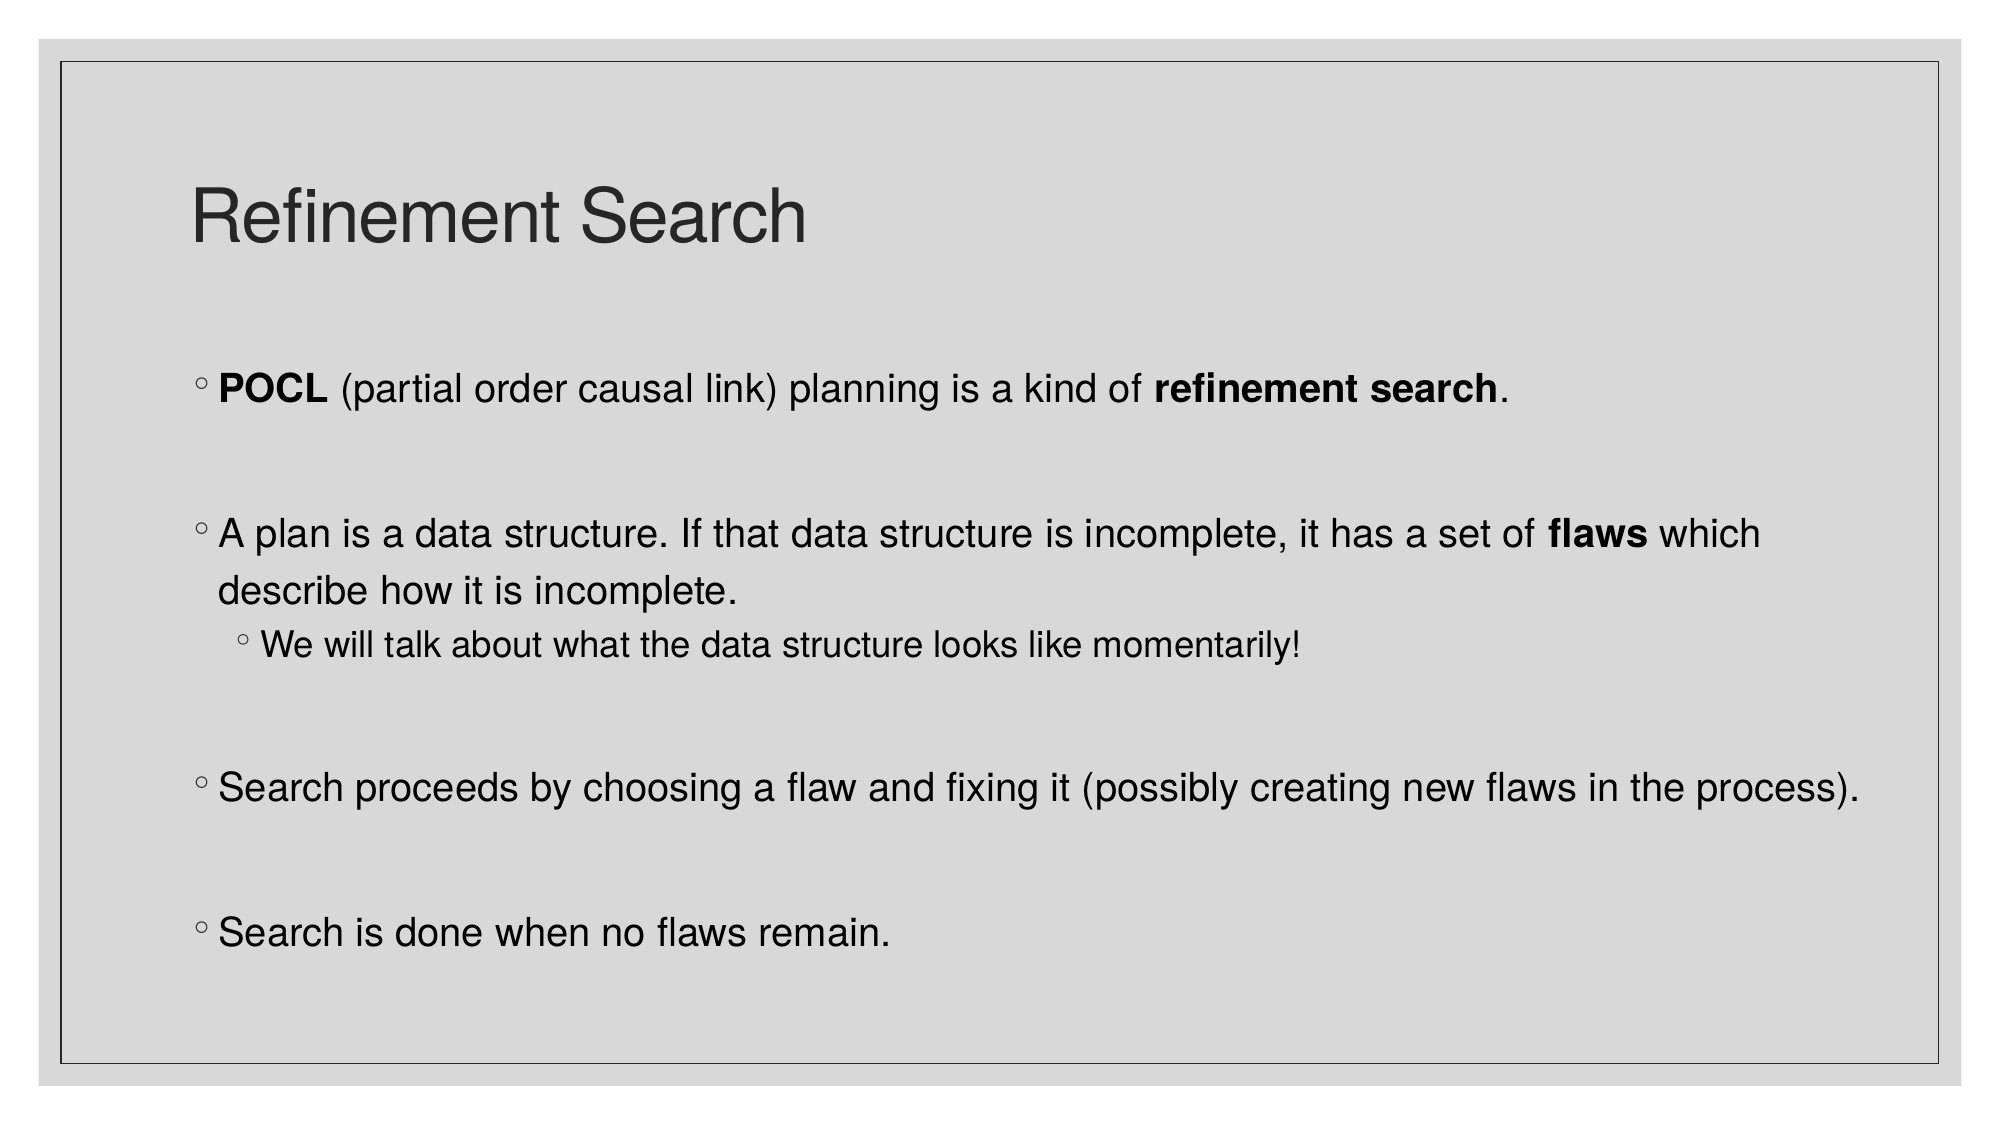

# Refinement Search
POCL (partial order causal link) planning is a kind of refinement search.

A plan is a data structure. If that data structure is incomplete, it has a set of flaws which describe how it is incomplete.
We will talk about what the data structure looks like momentarily!

Search proceeds by choosing a flaw and fixing it (possibly creating new flaws in the process).

Search is done when no flaws remain.